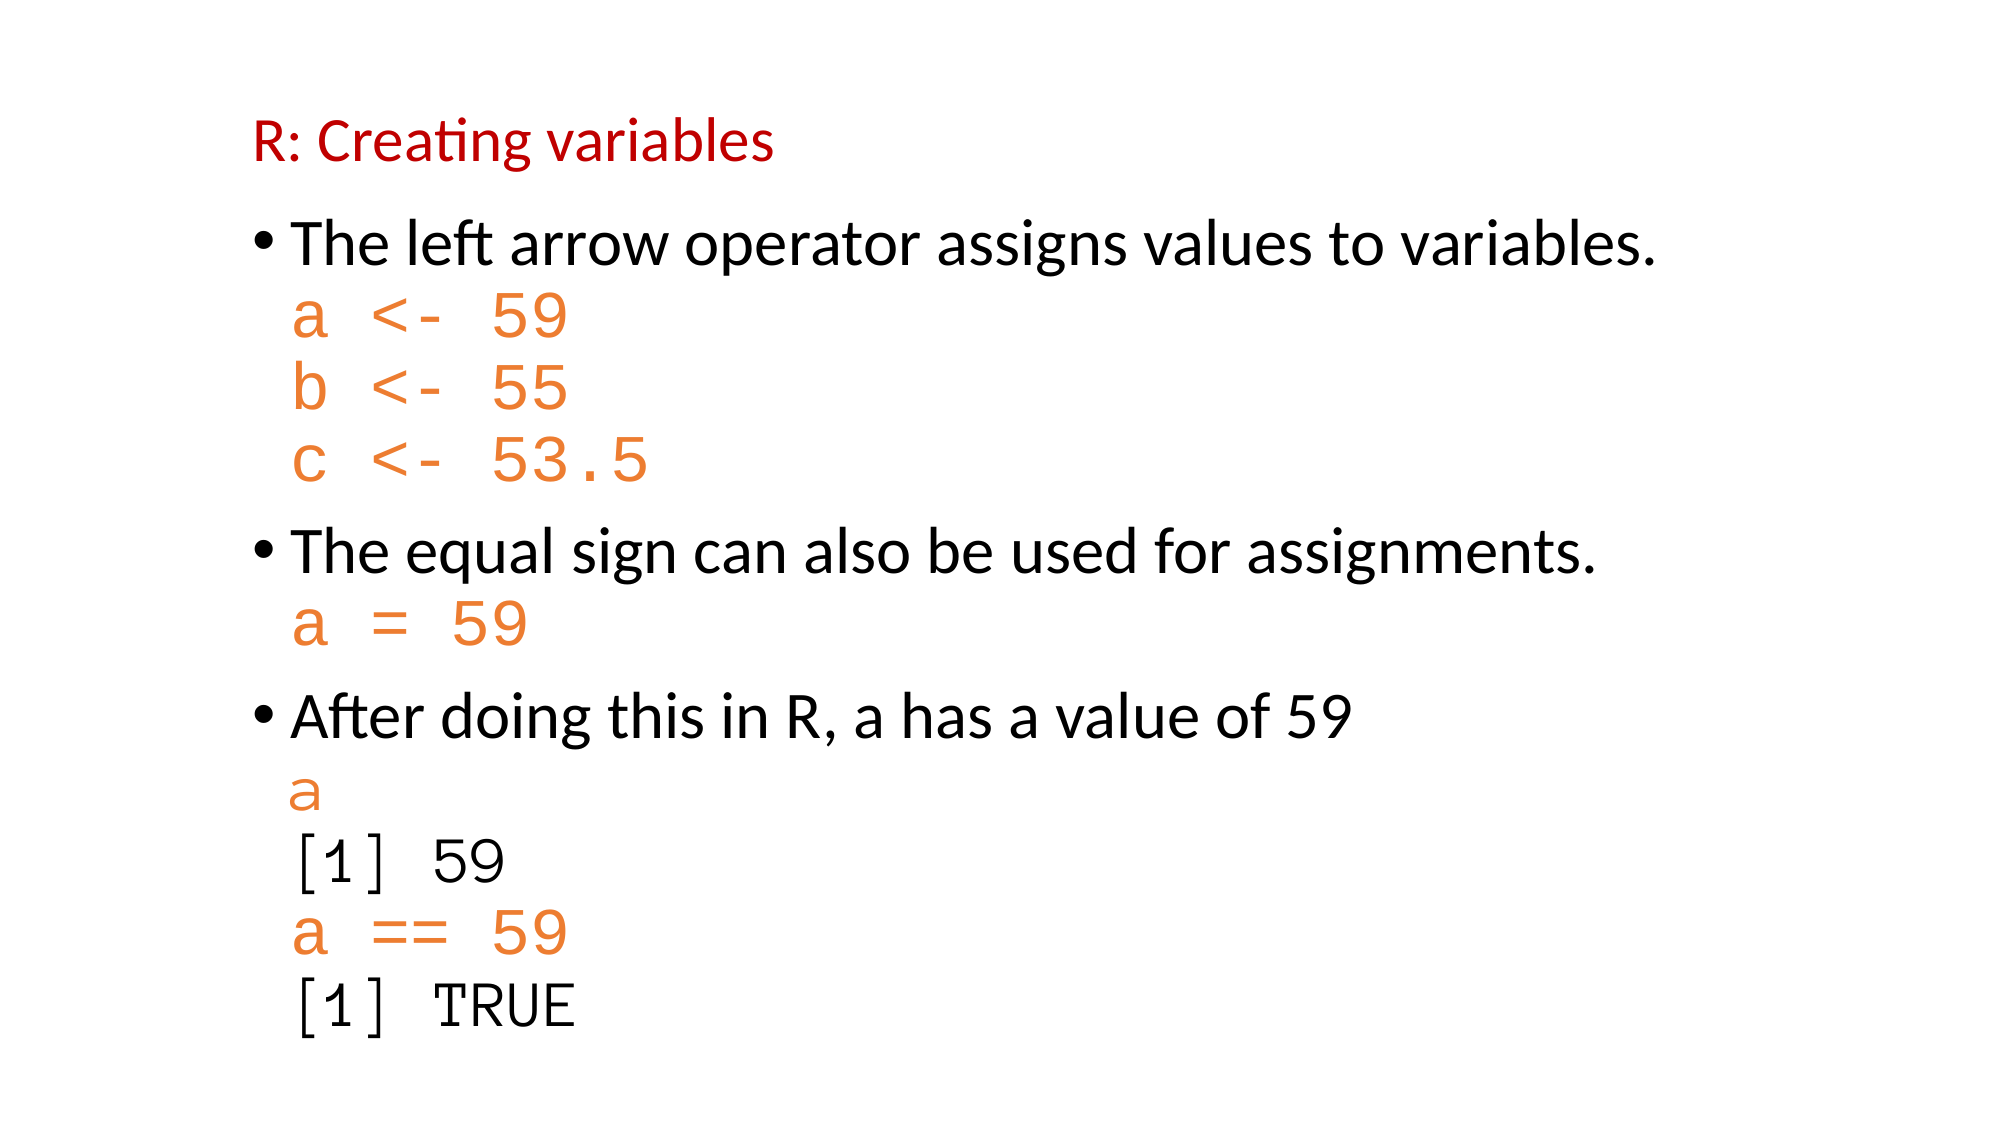

# R: Creating variables
The left arrow operator assigns values to variables.
a <- 59
b <- 55
c <- 53.5
The equal sign can also be used for assignments.
a = 59
After doing this in R, a has a value of 59
a
[1] 59
a == 59
[1] TRUE